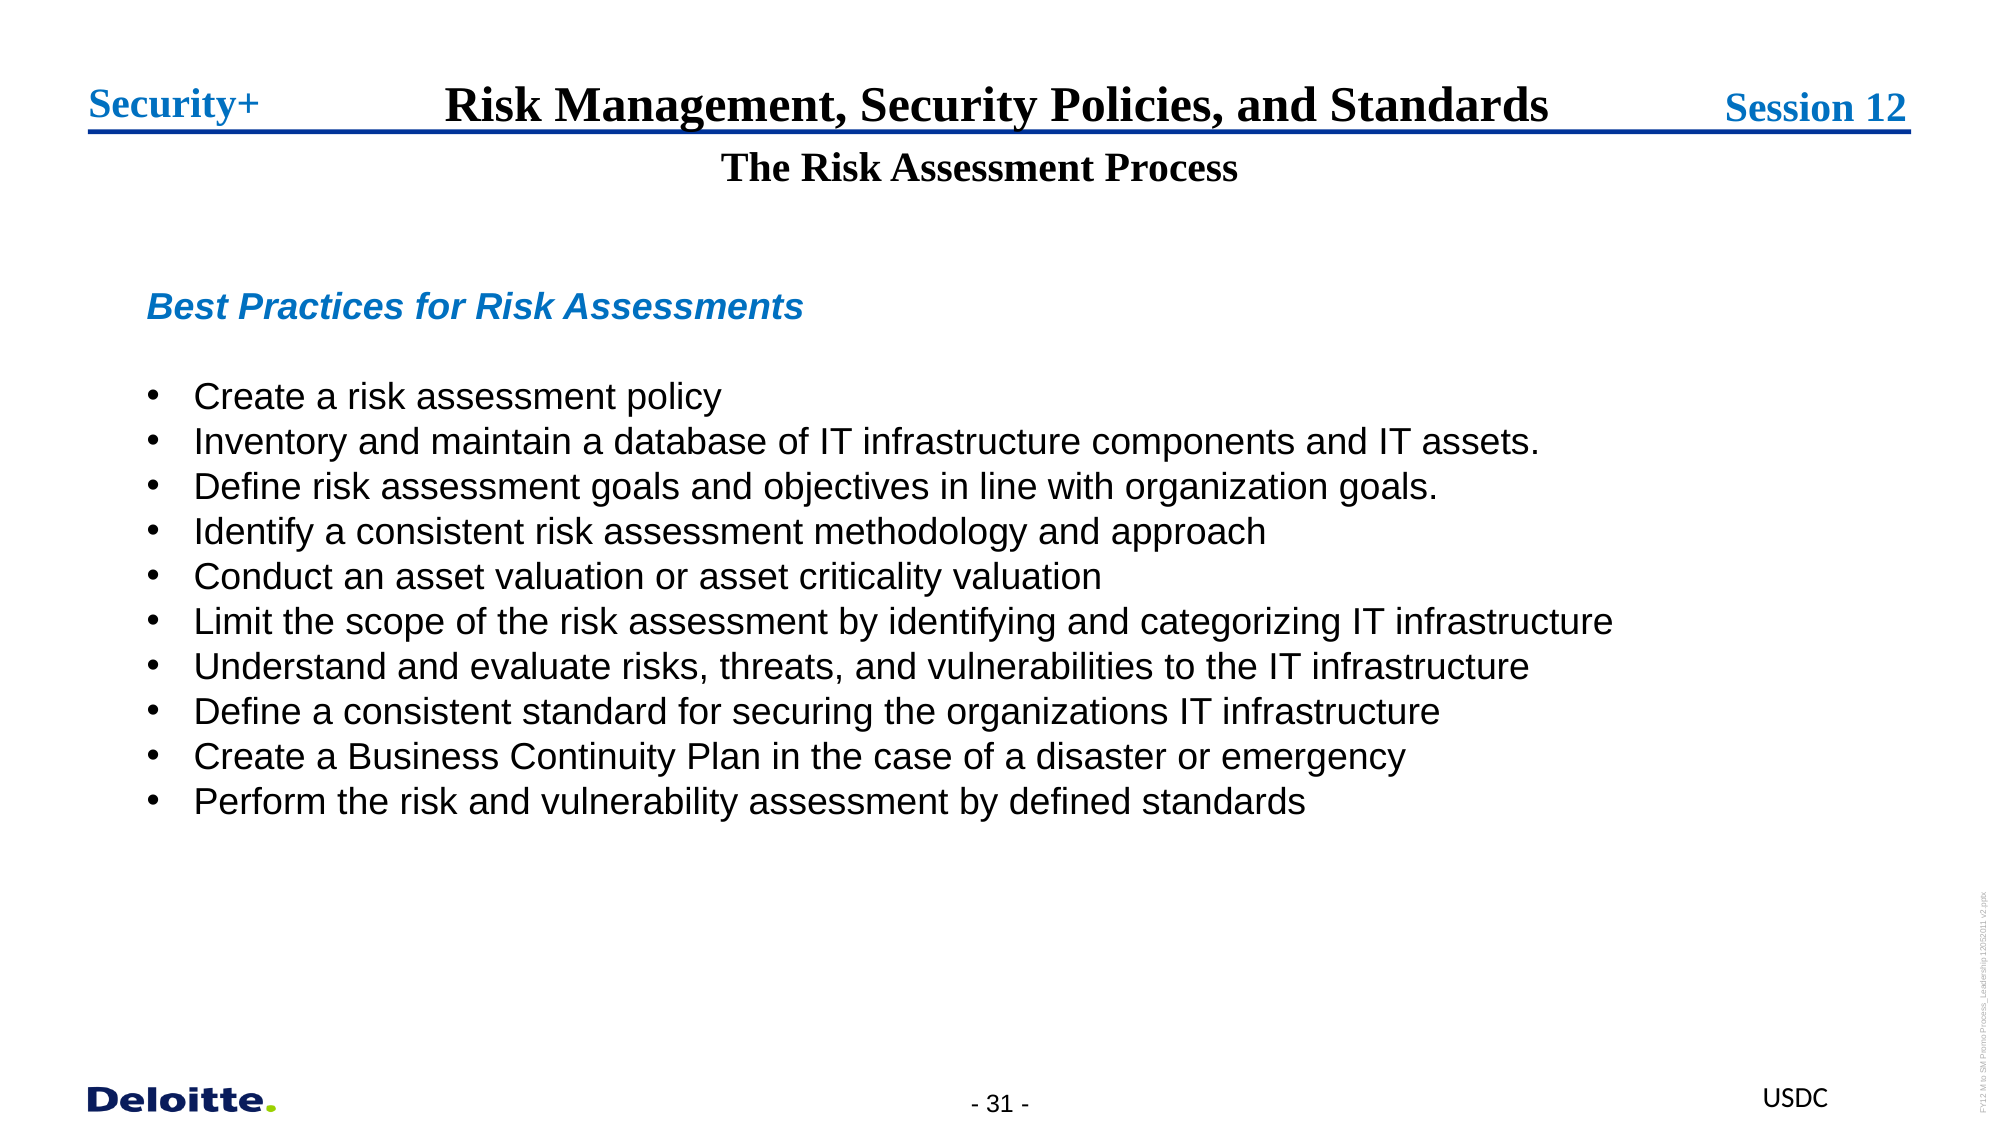

Risk Management, Security Policies, and Standards
Security+
Session 12
  The Risk Assessment Process
Best Practices for Risk Assessments

Create a risk assessment policy
Inventory and maintain a database of IT infrastructure components and IT assets.
Define risk assessment goals and objectives in line with organization goals.
Identify a consistent risk assessment methodology and approach
Conduct an asset valuation or asset criticality valuation
Limit the scope of the risk assessment by identifying and categorizing IT infrastructure
Understand and evaluate risks, threats, and vulnerabilities to the IT infrastructure
Define a consistent standard for securing the organizations IT infrastructure
Create a Business Continuity Plan in the case of a disaster or emergency
Perform the risk and vulnerability assessment by defined standards